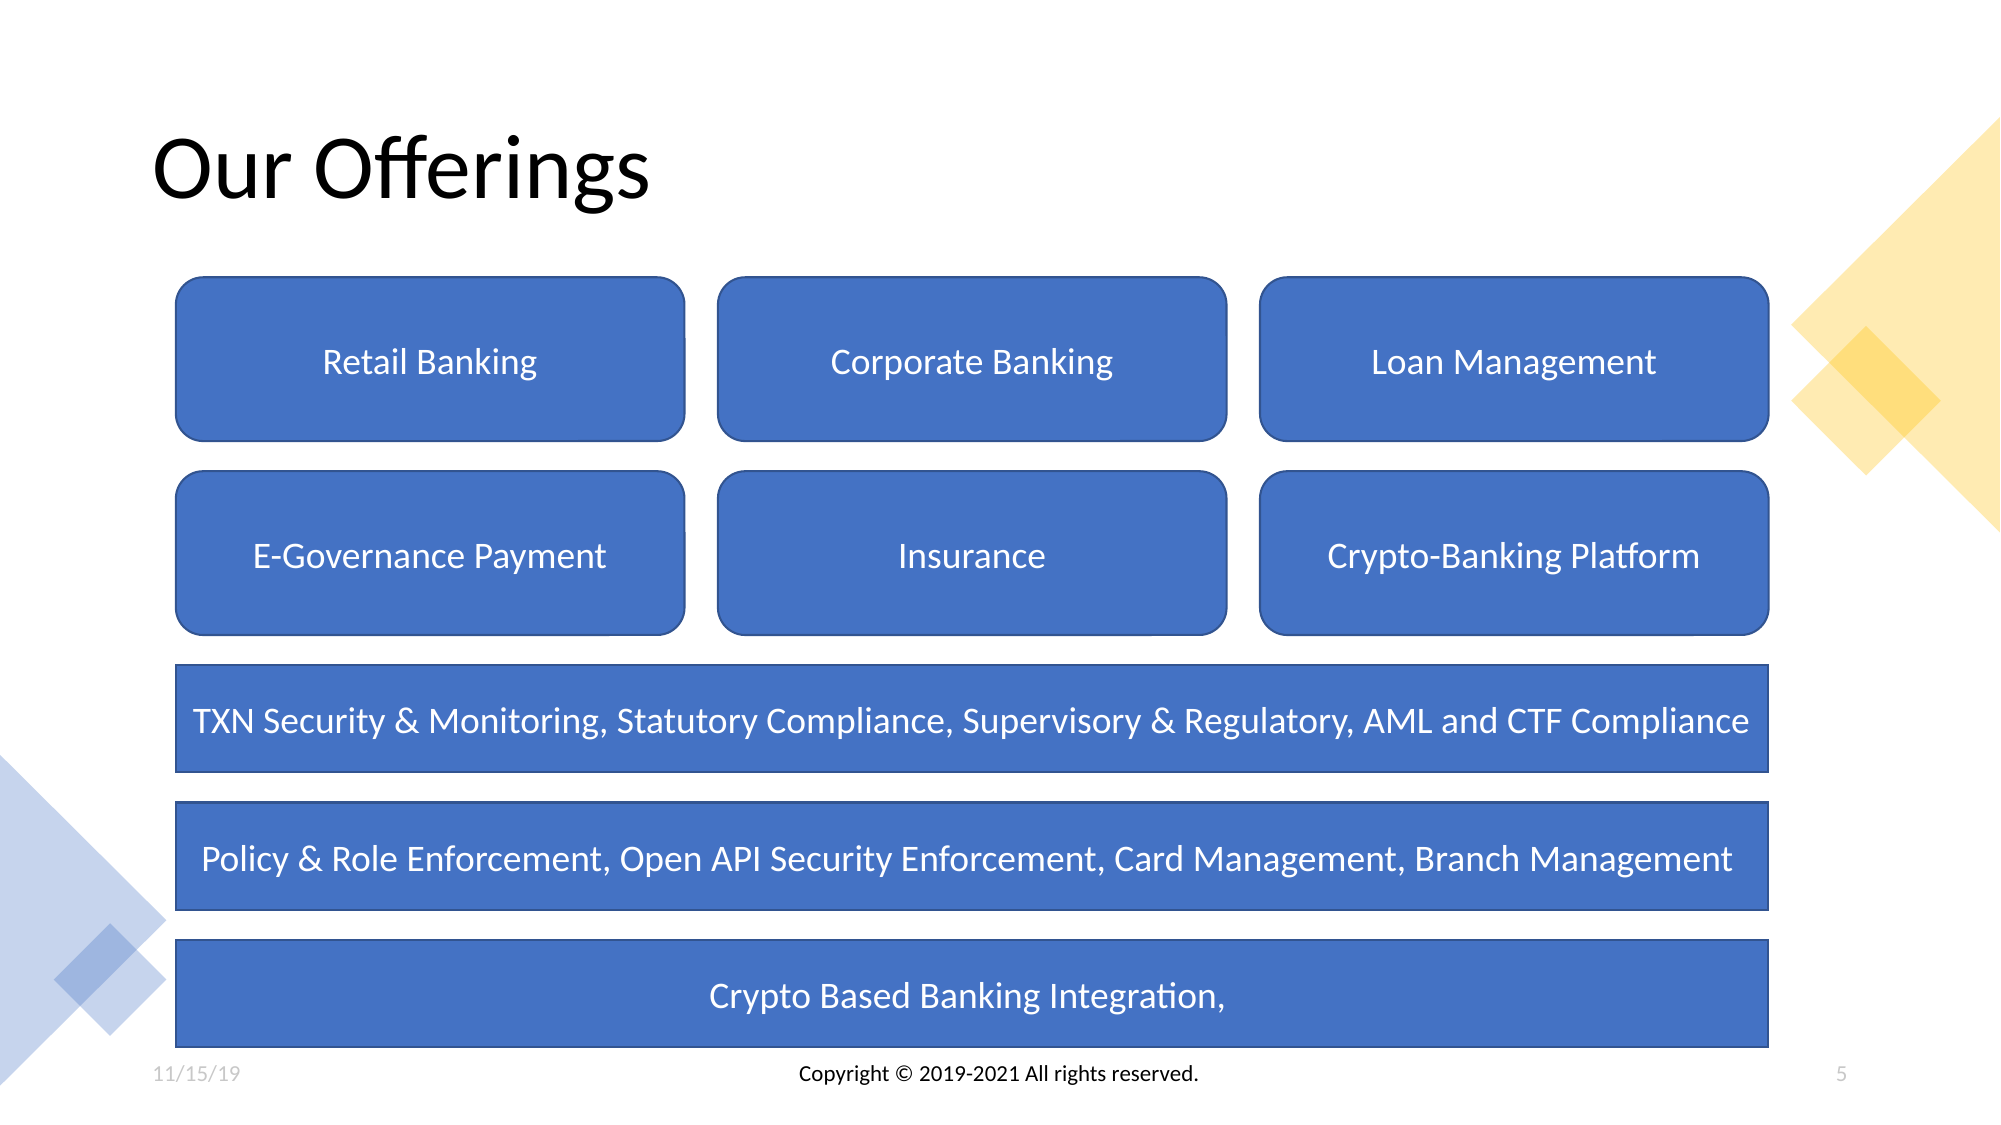

# Our Offerings

Retail Banking
Corporate Banking
Loan Management

E-Governance Payment
Insurance
Crypto-Banking Platform
TXN Security & Monitoring, Statutory Compliance, Supervisory & Regulatory, AML and CTF Compliance
Policy & Role Enforcement, Open API Security Enforcement, Card Management, Branch Management

Crypto Based Banking Integration,
11/15/19
Copyright © 2019-2021 All rights reserved.
5